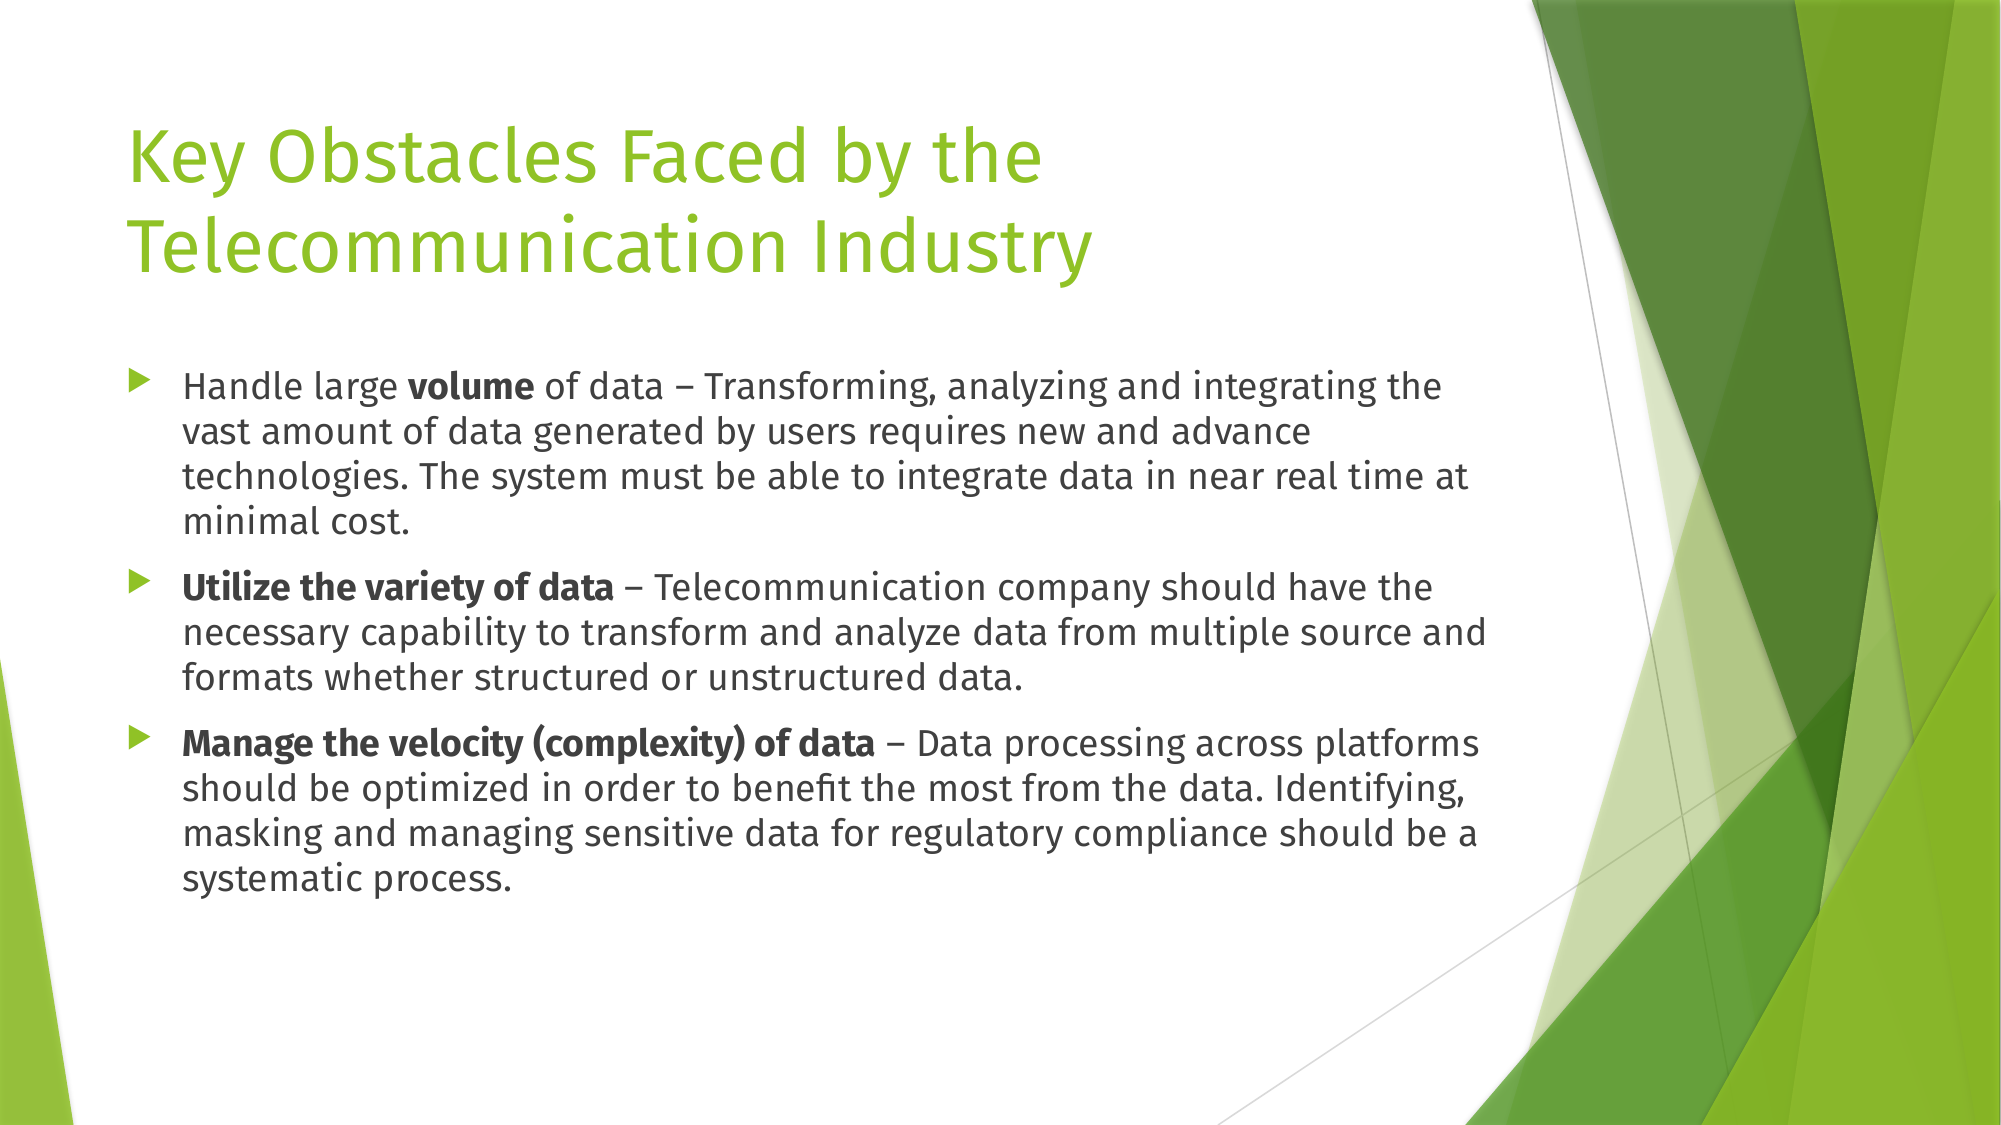

# Key Obstacles Faced by the Telecommunication Industry
Handle large volume of data – Transforming, analyzing and integrating the vast amount of data generated by users requires new and advance technologies. The system must be able to integrate data in near real time at minimal cost.
Utilize the variety of data – Telecommunication company should have the necessary capability to transform and analyze data from multiple source and formats whether structured or unstructured data.
Manage the velocity (complexity) of data – Data processing across platforms should be optimized in order to benefit the most from the data. Identifying, masking and managing sensitive data for regulatory compliance should be a systematic process.